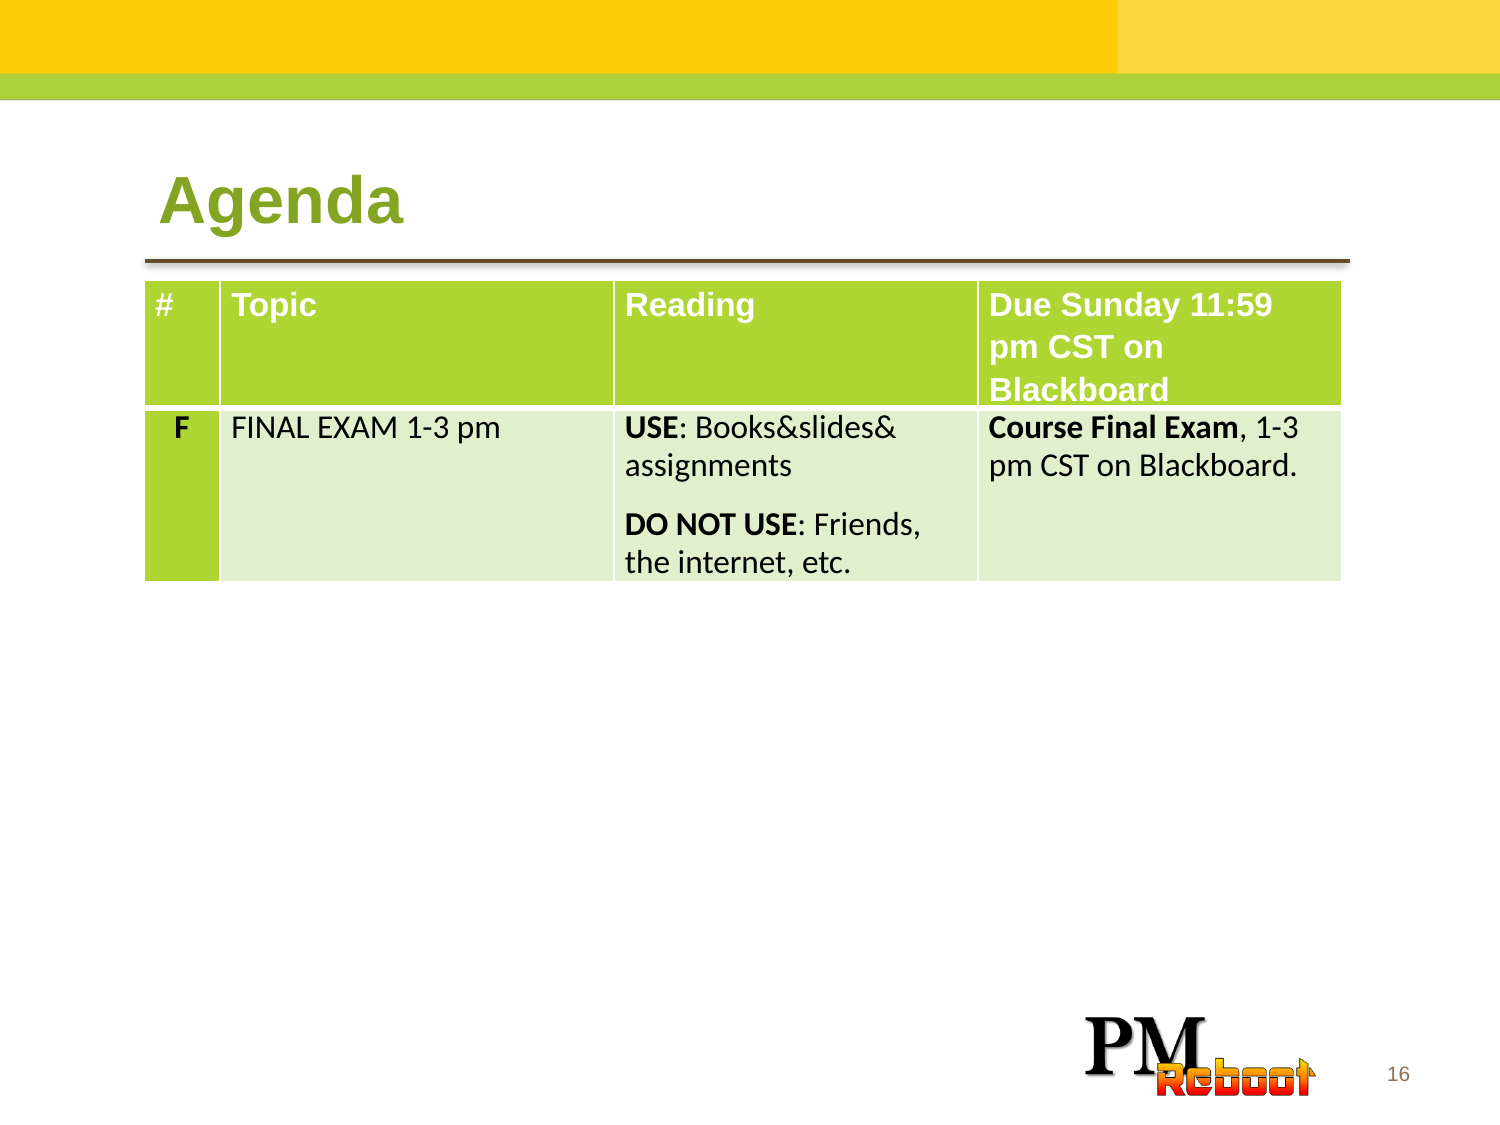

Agenda
| # | Topic | Reading | Due Sunday 11:59 pm CST on Blackboard |
| --- | --- | --- | --- |
| F | FINAL EXAM 1-3 pm | USE: Books&slides& assignments DO NOT USE: Friends, the internet, etc. | Course Final Exam, 1-3 pm CST on Blackboard. |
16